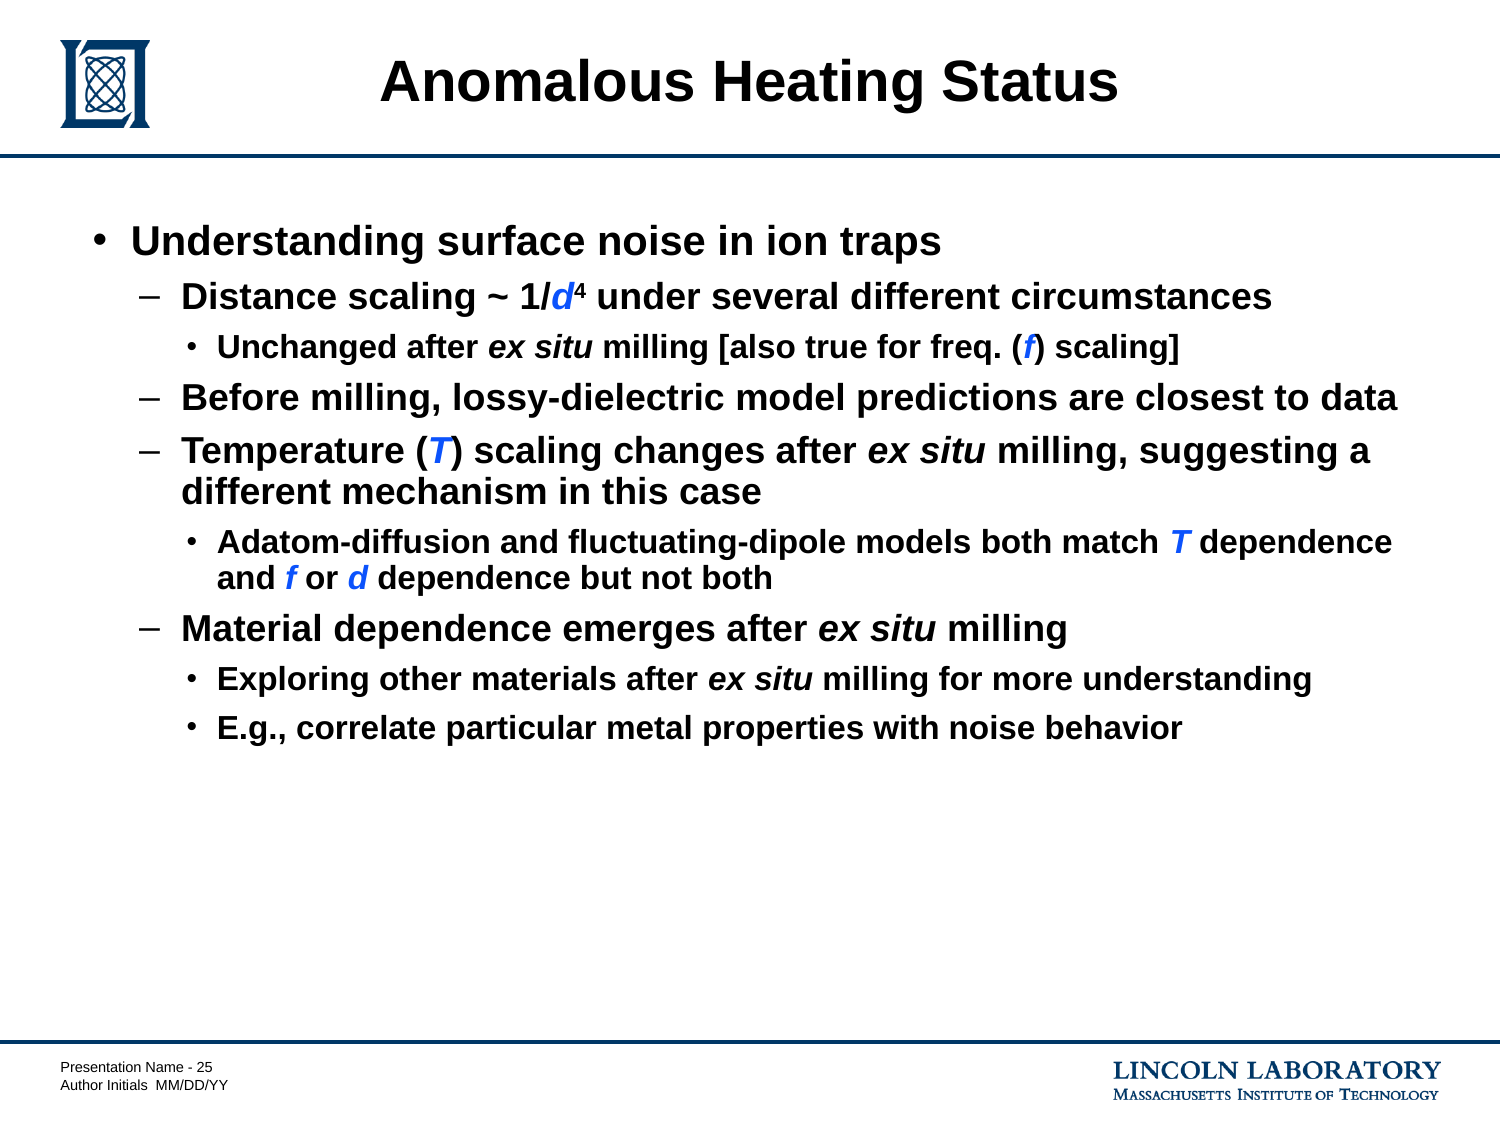

# Anomalous Heating Status
Understanding surface noise in ion traps
Distance scaling ~ 1/d4 under several different circumstances
Unchanged after ex situ milling [also true for freq. (f) scaling]
Before milling, lossy-dielectric model predictions are closest to data
Temperature (T) scaling changes after ex situ milling, suggesting a different mechanism in this case
Adatom-diffusion and fluctuating-dipole models both match T dependence and f or d dependence but not both
Material dependence emerges after ex situ milling
Exploring other materials after ex situ milling for more understanding
E.g., correlate particular metal properties with noise behavior